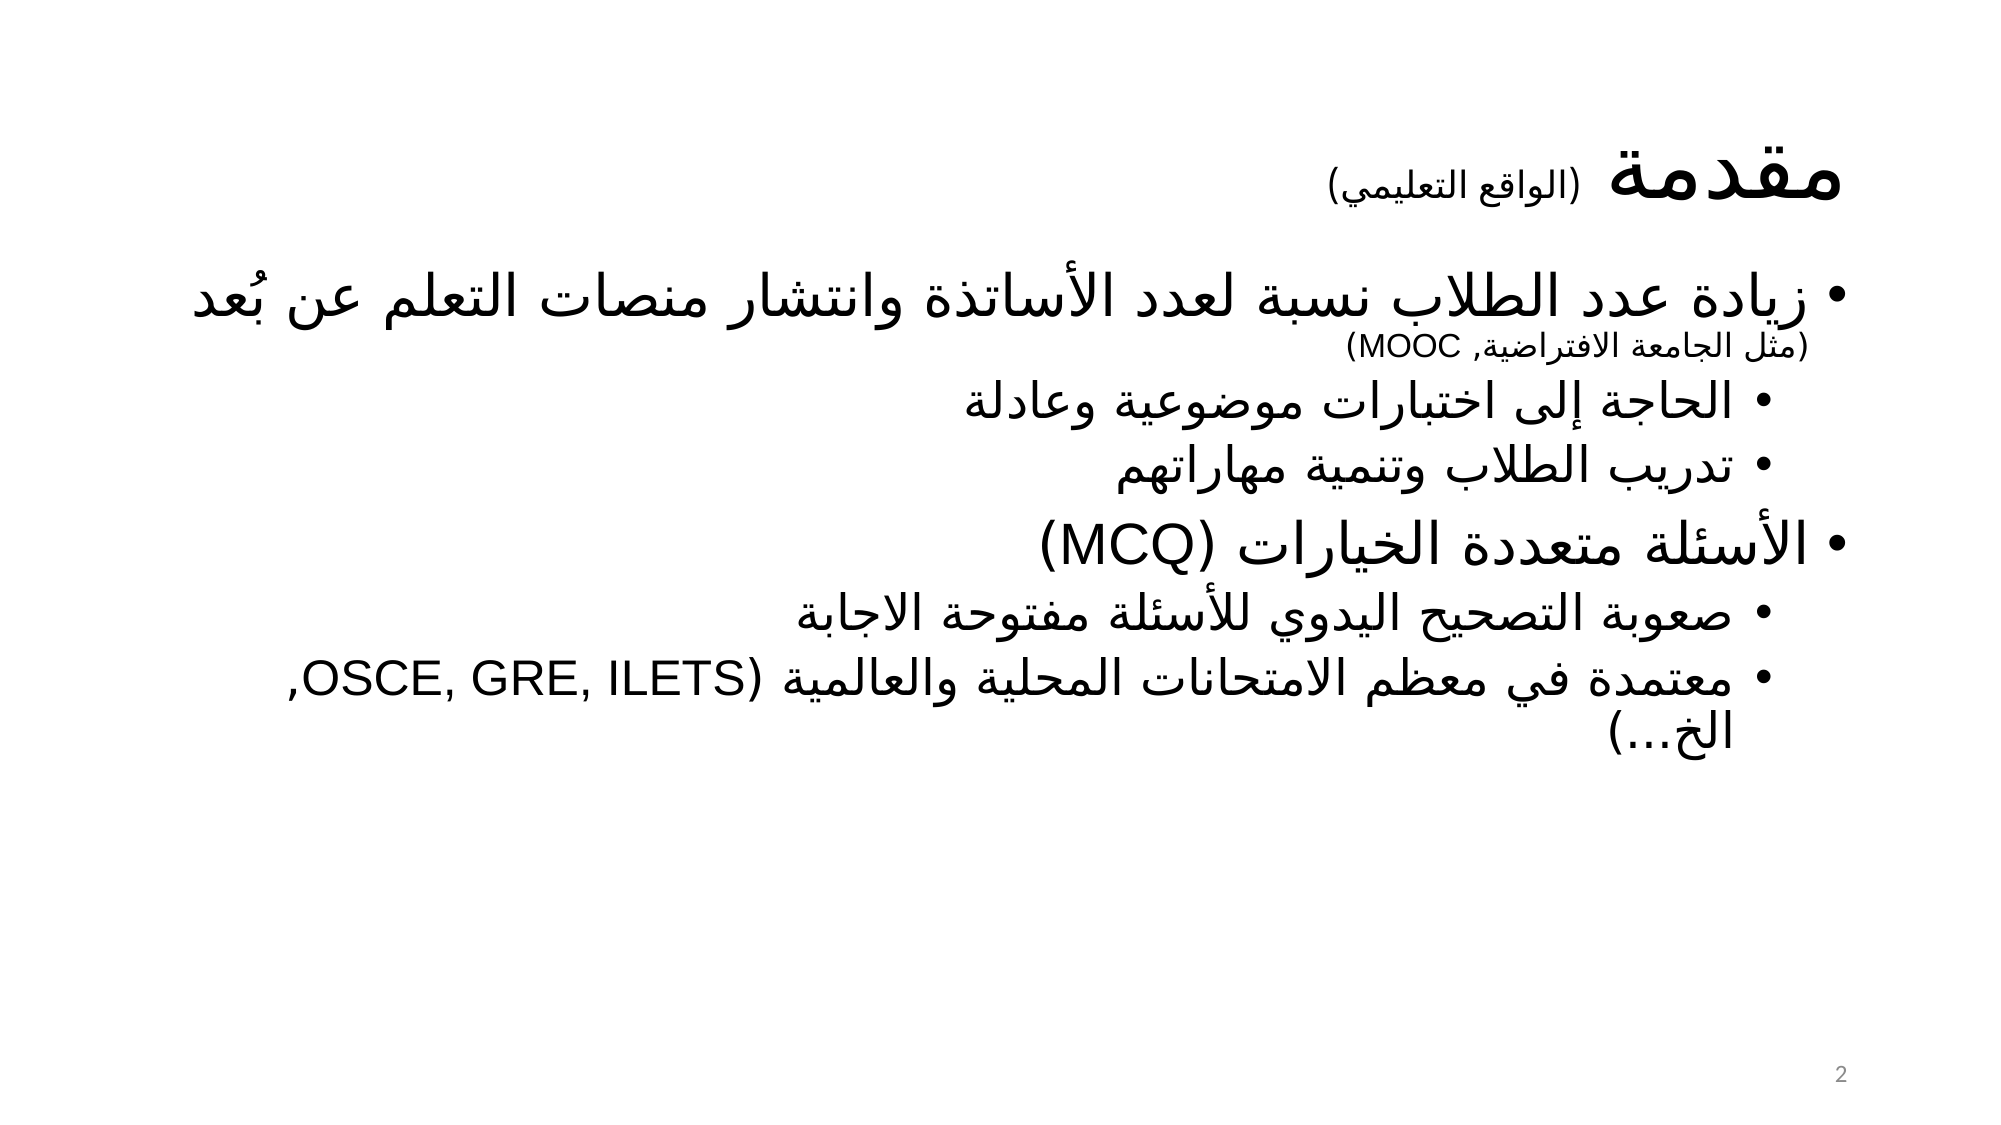

# مقدمة (الواقع التعليمي)
زيادة عدد الطلاب نسبة لعدد الأساتذة وانتشار منصات التعلم عن بُعد (مثل الجامعة الافتراضية, MOOC)
الحاجة إلى اختبارات موضوعية وعادلة
تدريب الطلاب وتنمية مهاراتهم
الأسئلة متعددة الخيارات (MCQ)
صعوبة التصحيح اليدوي للأسئلة مفتوحة الاجابة
معتمدة في معظم الامتحانات المحلية والعالمية (OSCE, GRE, ILETS, الخ...)
2